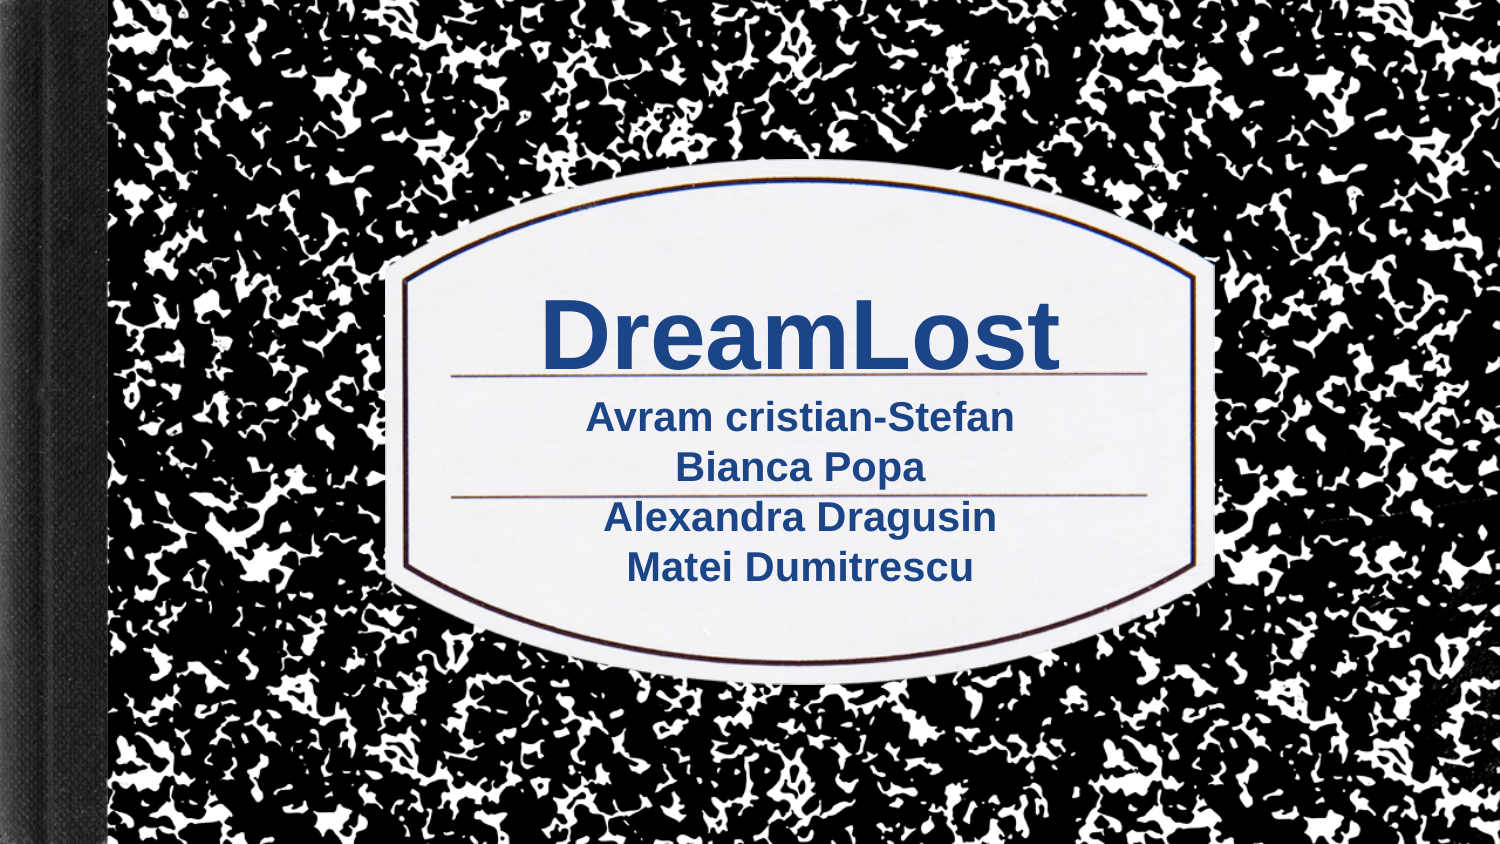

# DreamLost Avram cristian-Stefan Bianca Popa Alexandra Dragusin Matei Dumitrescu